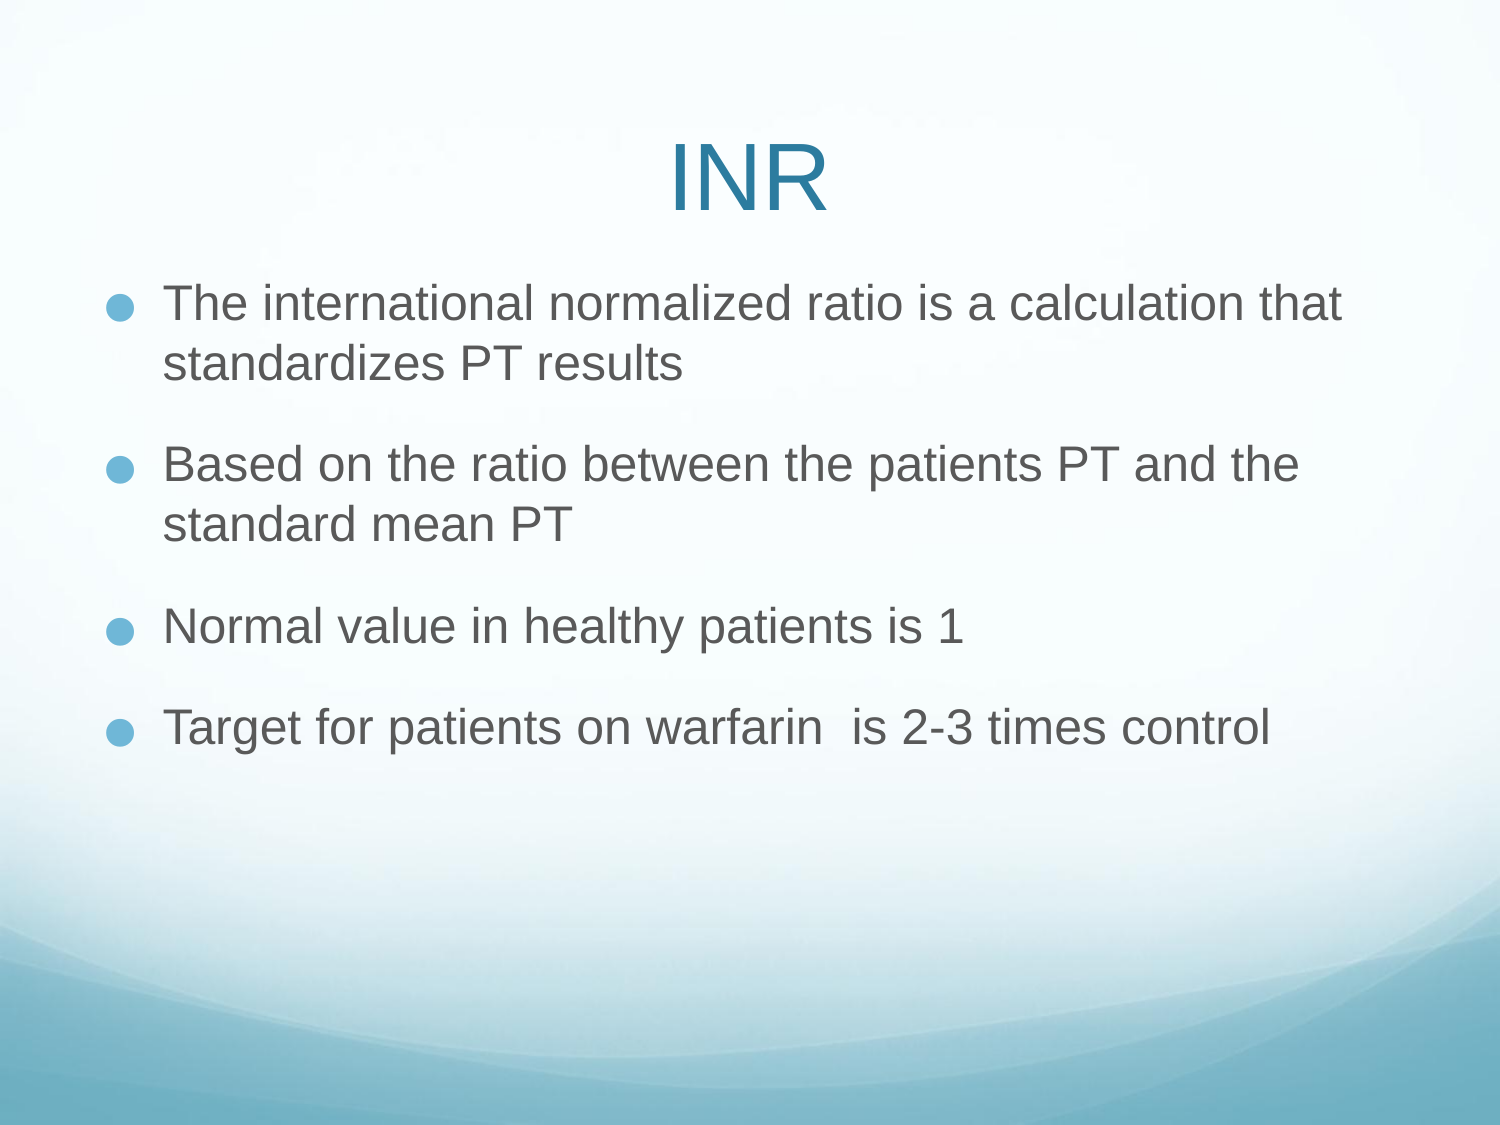

# INR
The international normalized ratio is a calculation that standardizes PT results
Based on the ratio between the patients PT and the standard mean PT
Normal value in healthy patients is 1
Target for patients on warfarin  is 2-3 times control